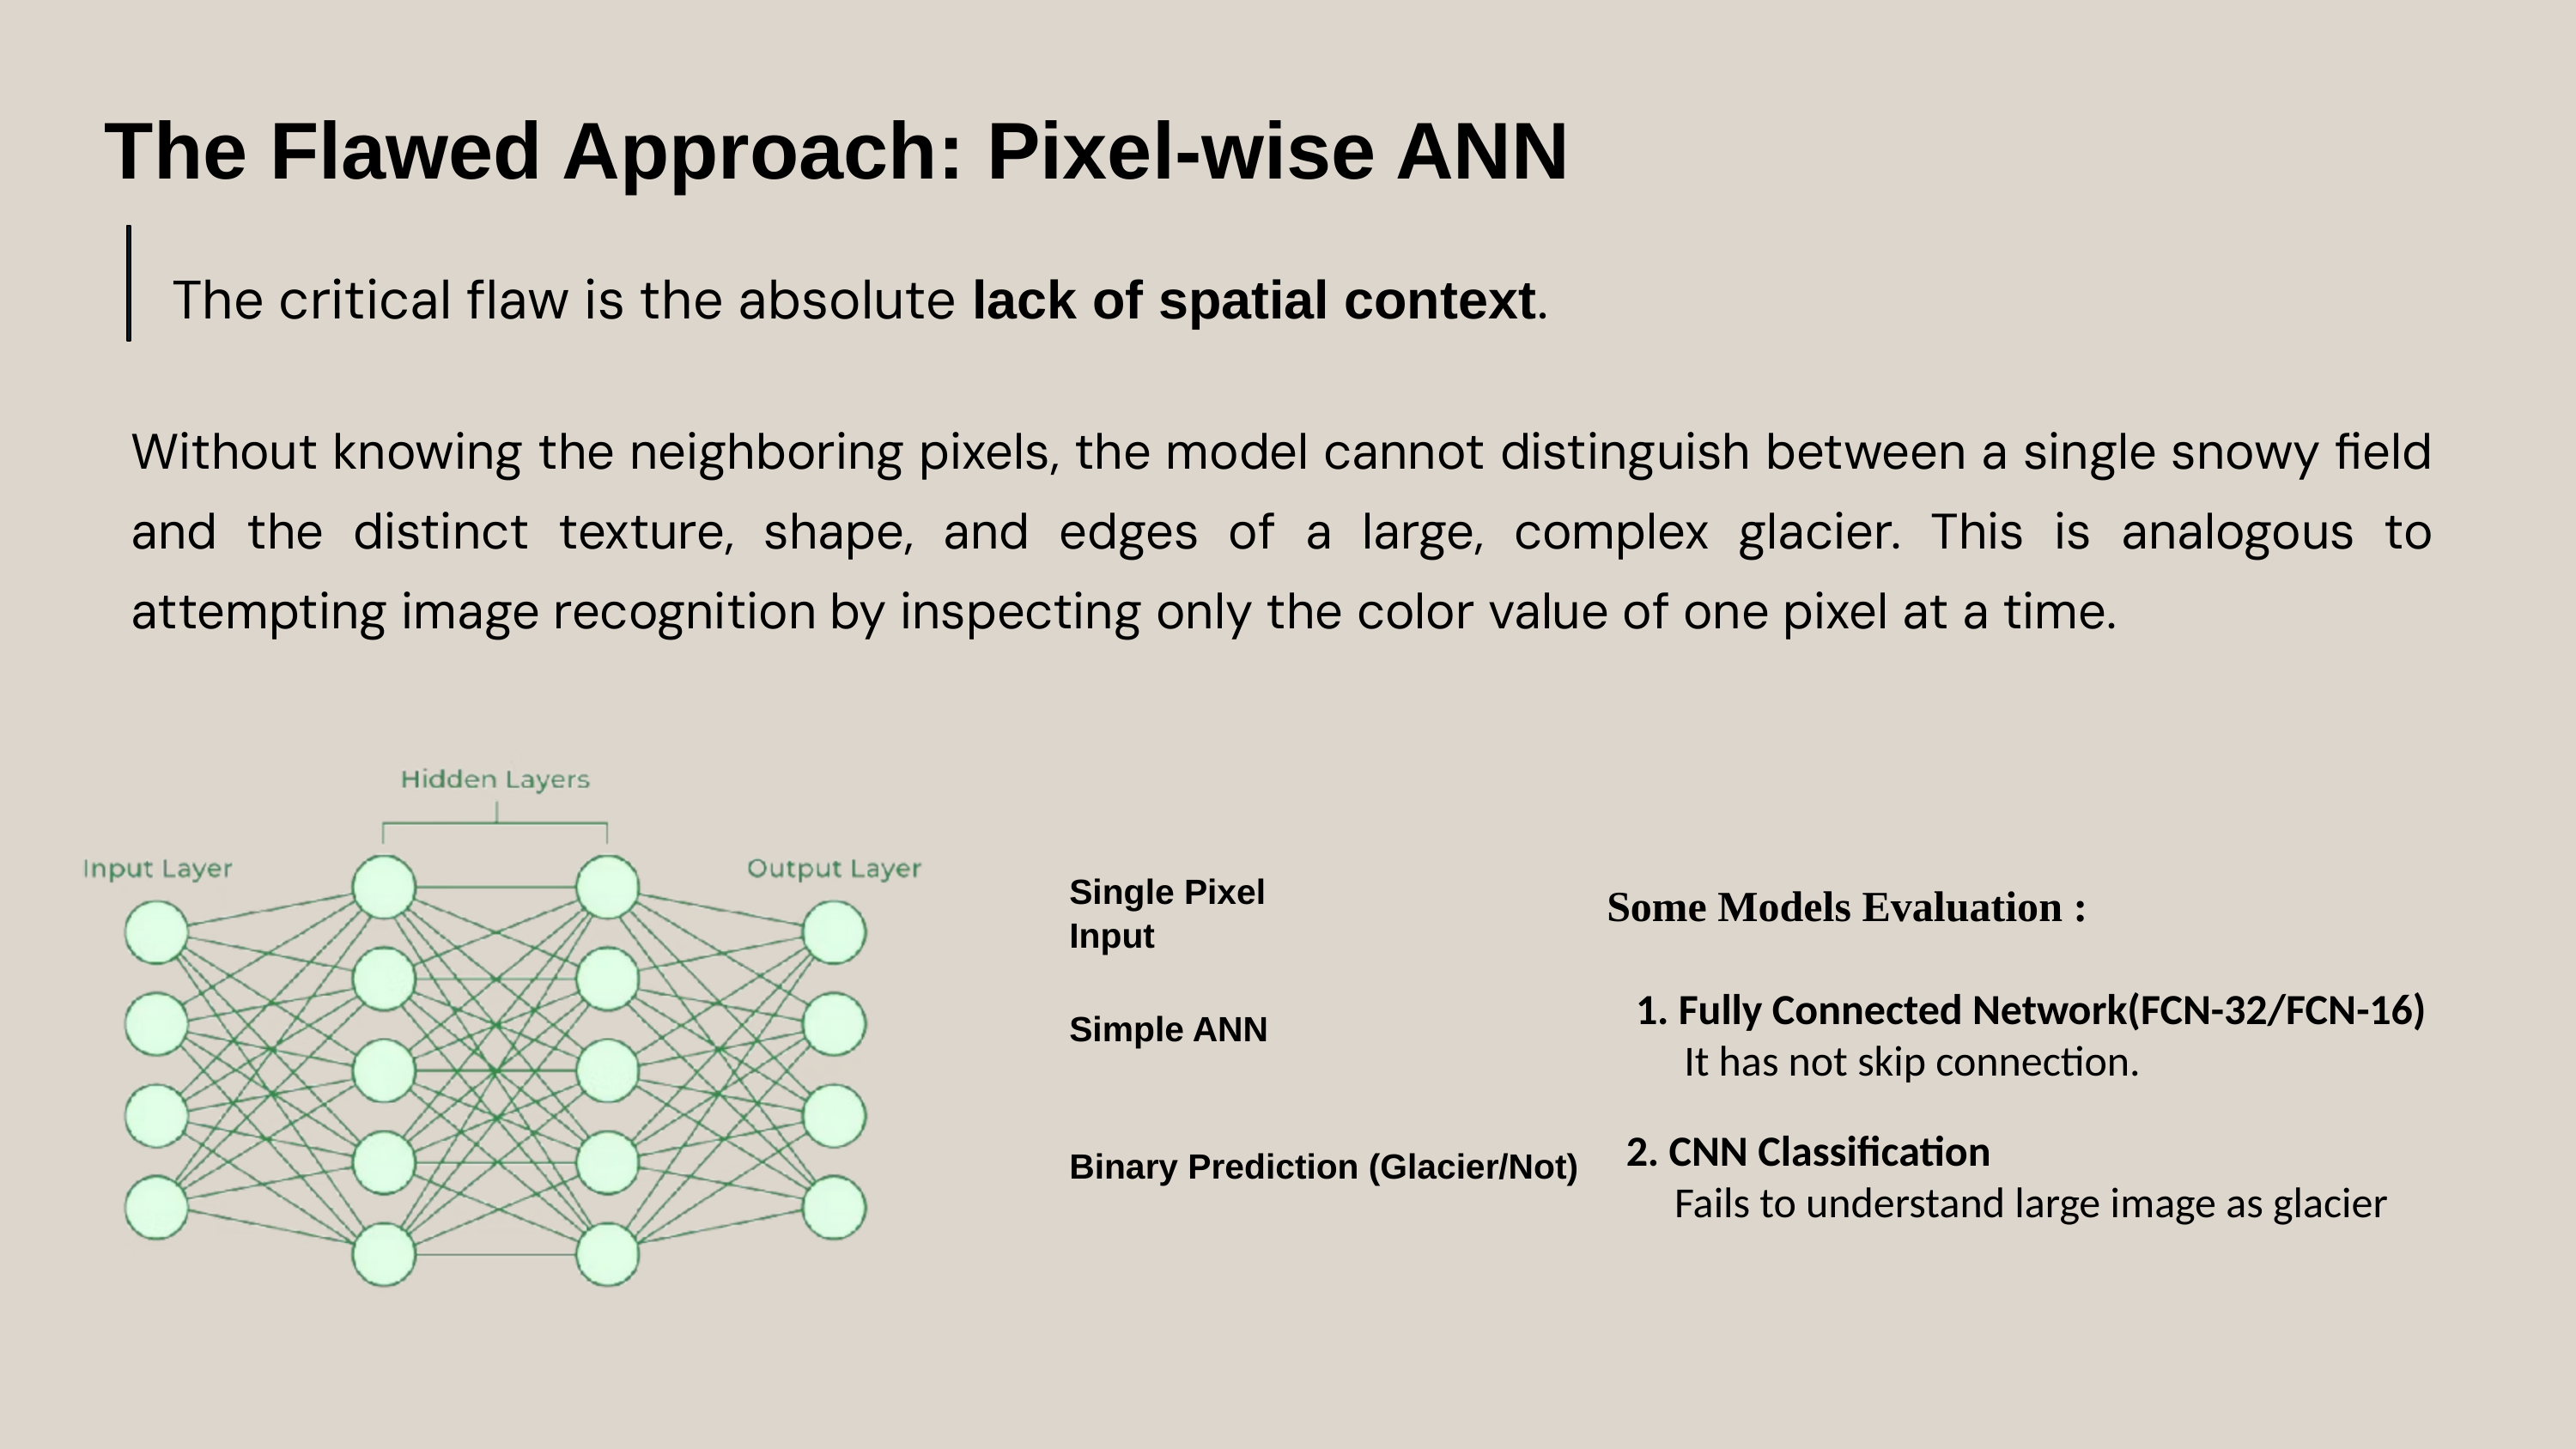

The Flawed Approach: Pixel-wise ANN

The critical flaw is the absolute lack of spatial context.
Without knowing the neighboring pixels, the model cannot distinguish between a single snowy field and the distinct texture, shape, and edges of a large, complex glacier. This is analogous to attempting image recognition by inspecting only the color value of one pixel at a time.

Single Pixel Input
Some Models Evaluation :
   1. Fully Connected Network(FCN-32/FCN-16)
        It has not skip connection.

  2. CNN Classification
       Fails to understand large image as glacier

Simple ANN
Binary Prediction (Glacier/Not)